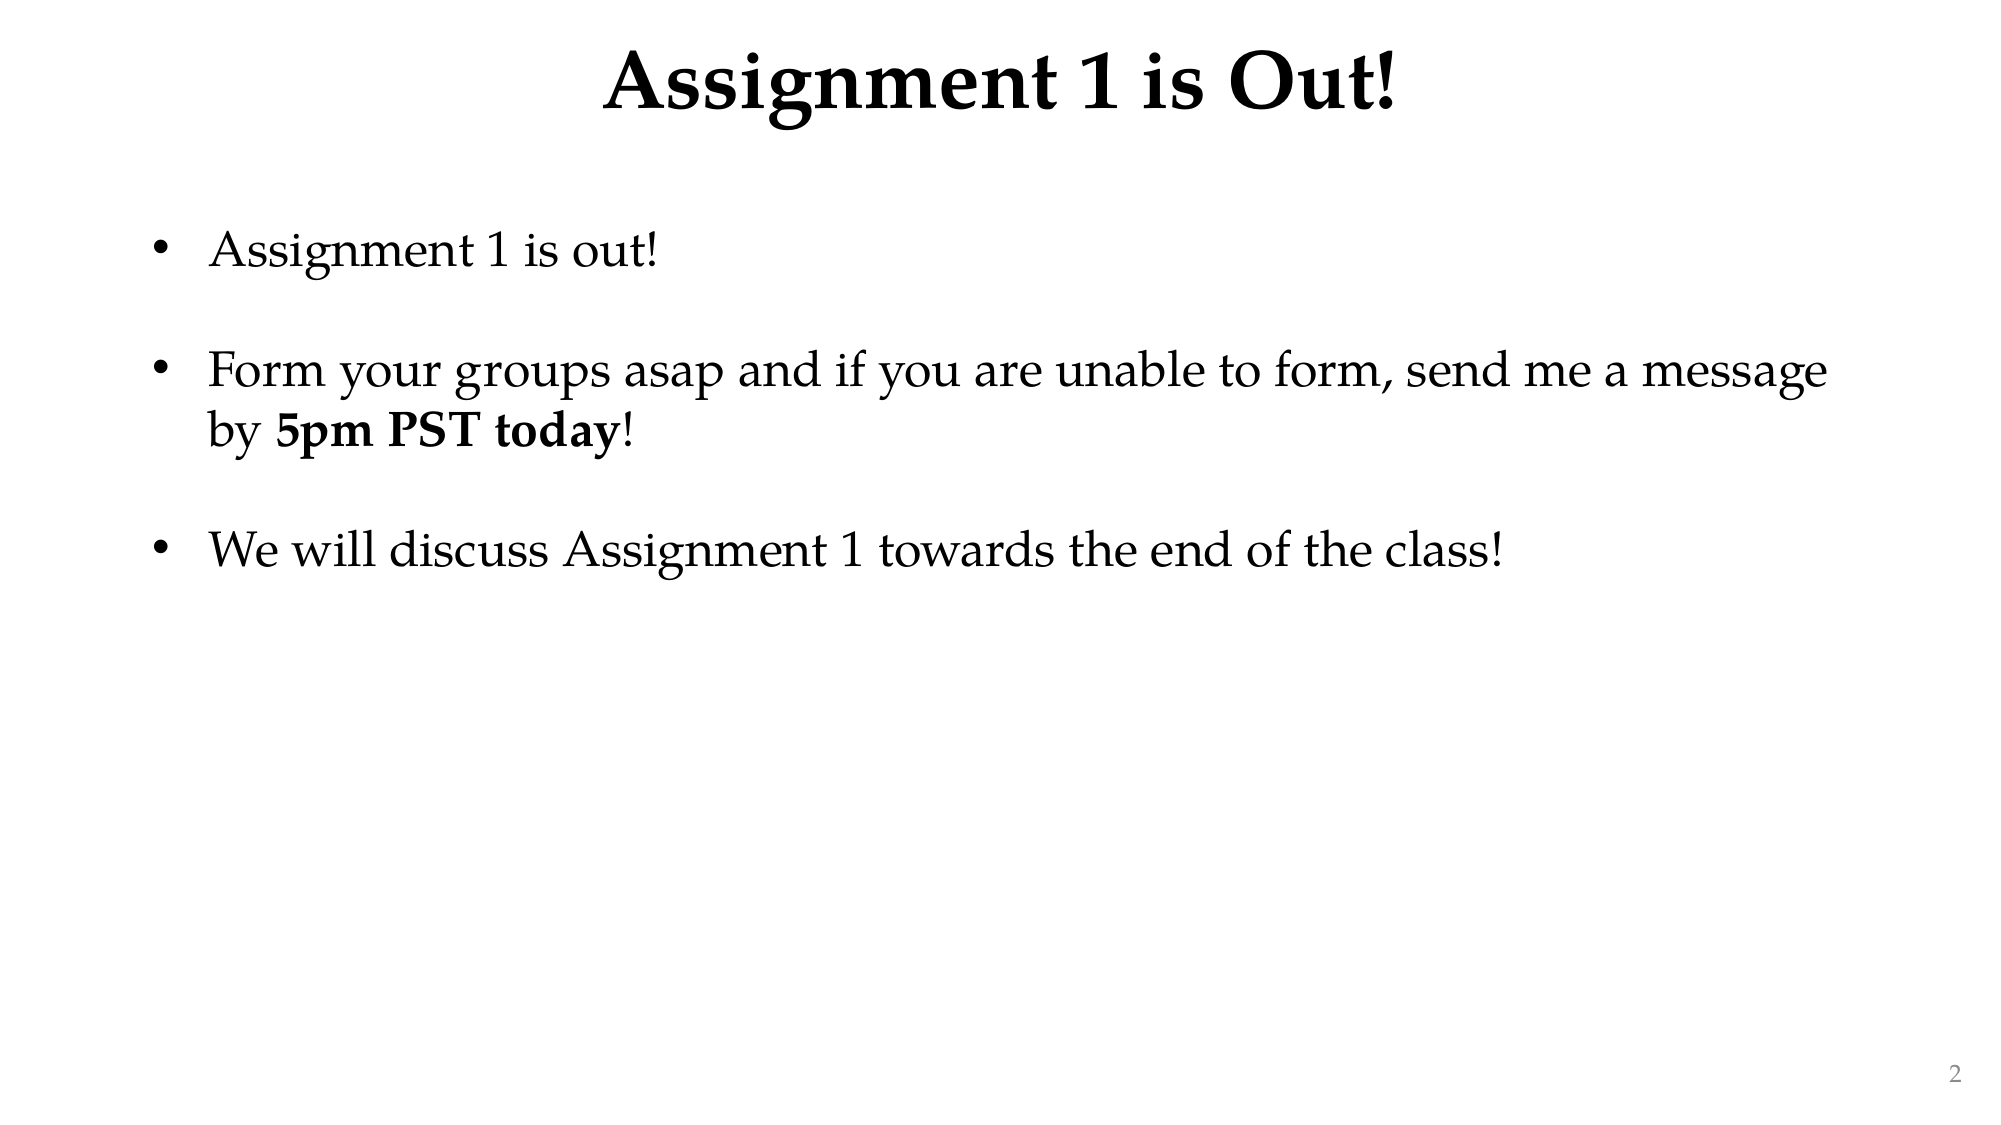

# Assignment 1 is Out!
Assignment 1 is out!

Form your groups asap and if you are unable to form, send me a message by 5pm PST today!

We will discuss Assignment 1 towards the end of the class!

2